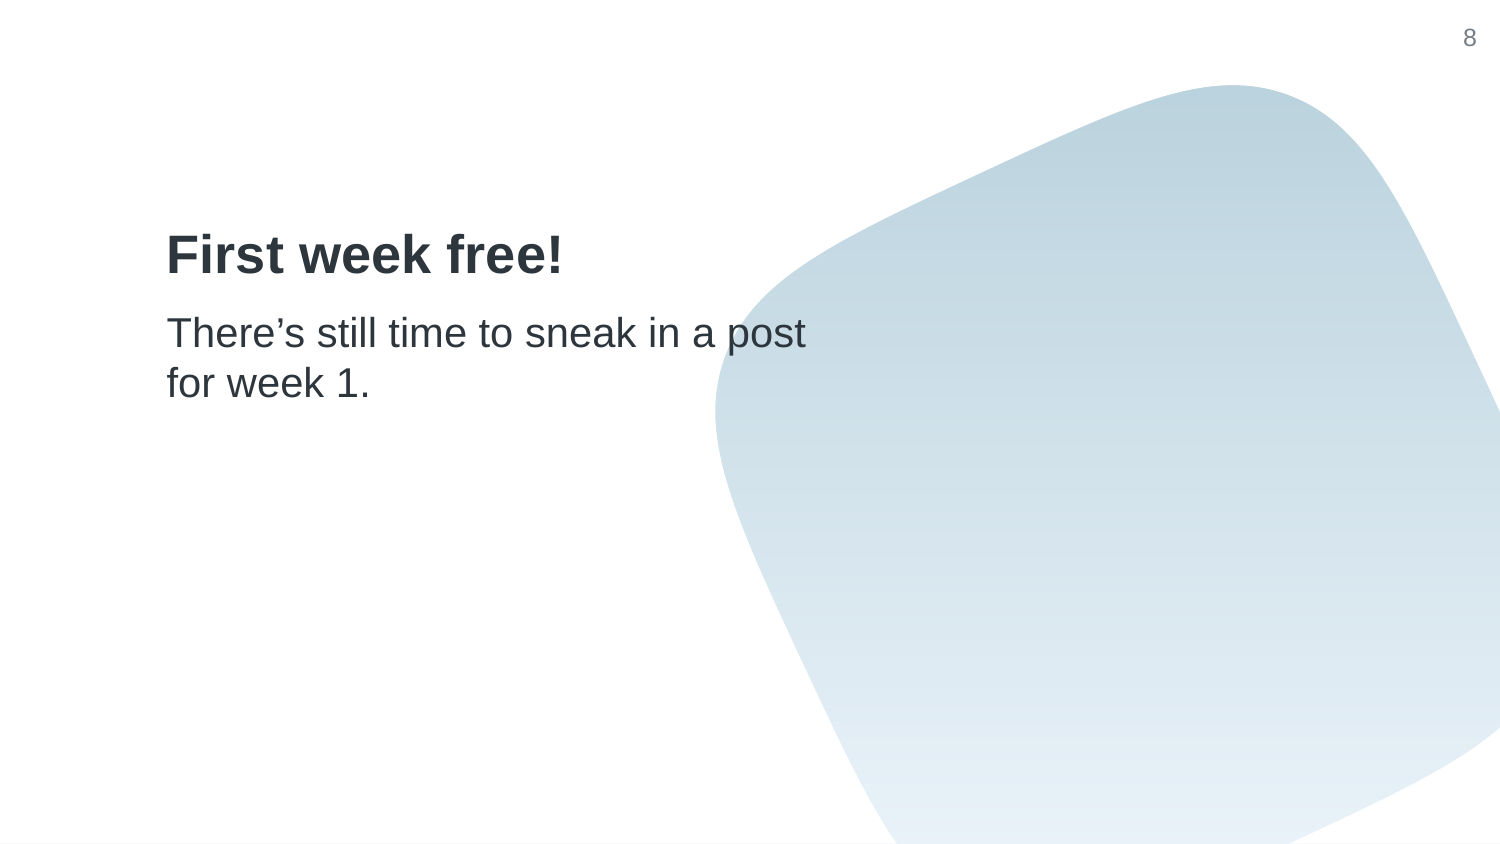

8
# First week free!
There’s still time to sneak in a post
for week 1.